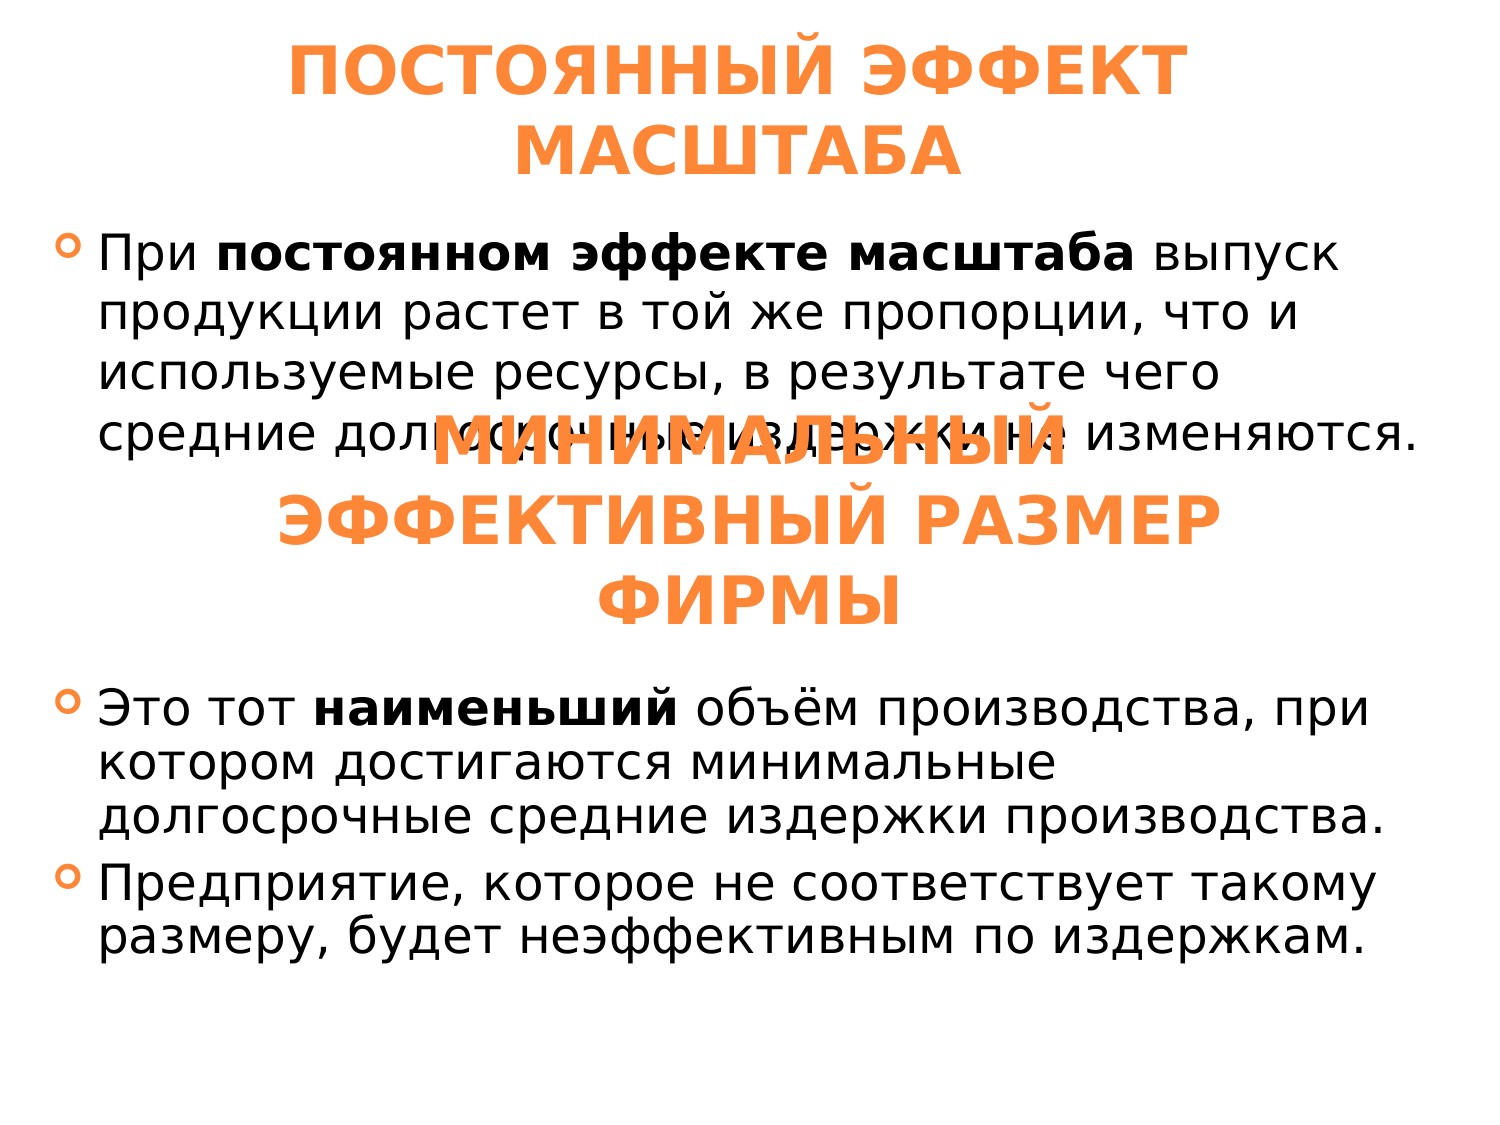

ПОСТОЯННЫЙ ЭФФЕКТ МАСШТАБА
При постоянном эффекте масштаба выпуск продукции растет в той же пропорции, что и используемые ресурсы, в результате чего средние долгосрочные издержки не изменяются.
МИНИМАЛЬНЫЙ ЭФФЕКТИВНЫЙ РАЗМЕР ФИРМЫ
Это тот наименьший объём производства, при котором достигаются минимальные долгосрочные средние издержки производства.
Предприятие, которое не соответствует такому размеру, будет неэффективным по издержкам.